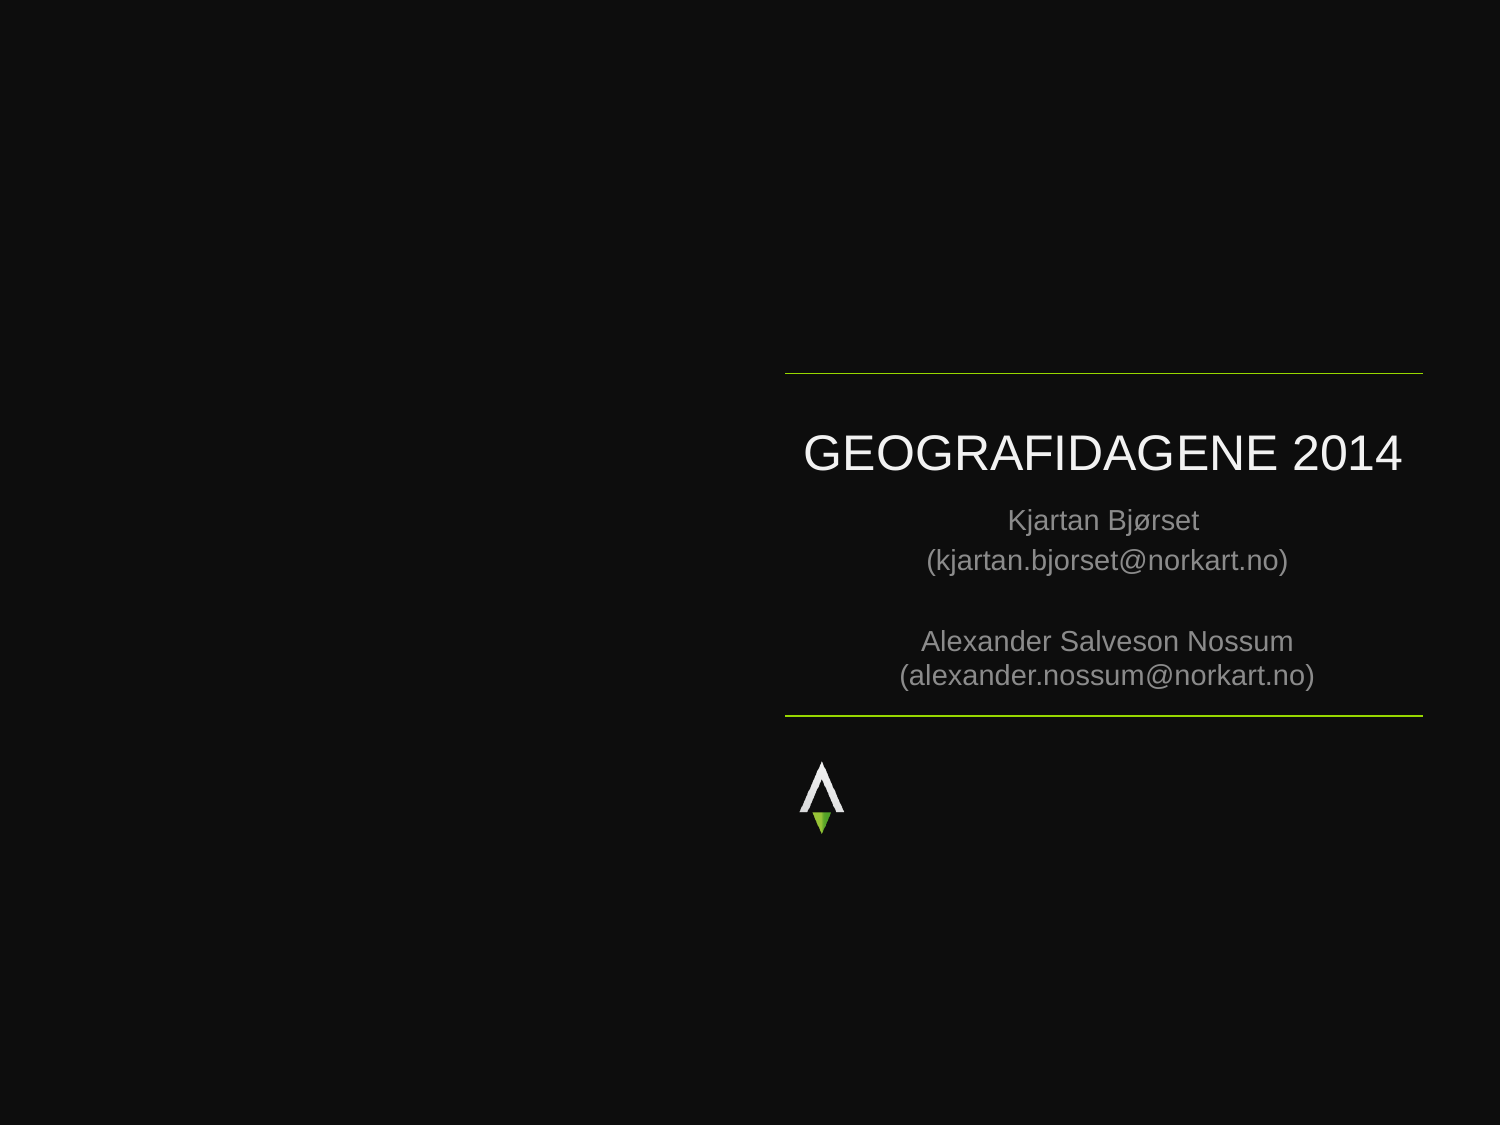

# Geografidagene 2014
Kjartan Bjørset
(kjartan.bjorset@norkart.no)

Alexander Salveson Nossum (alexander.nossum@norkart.no)